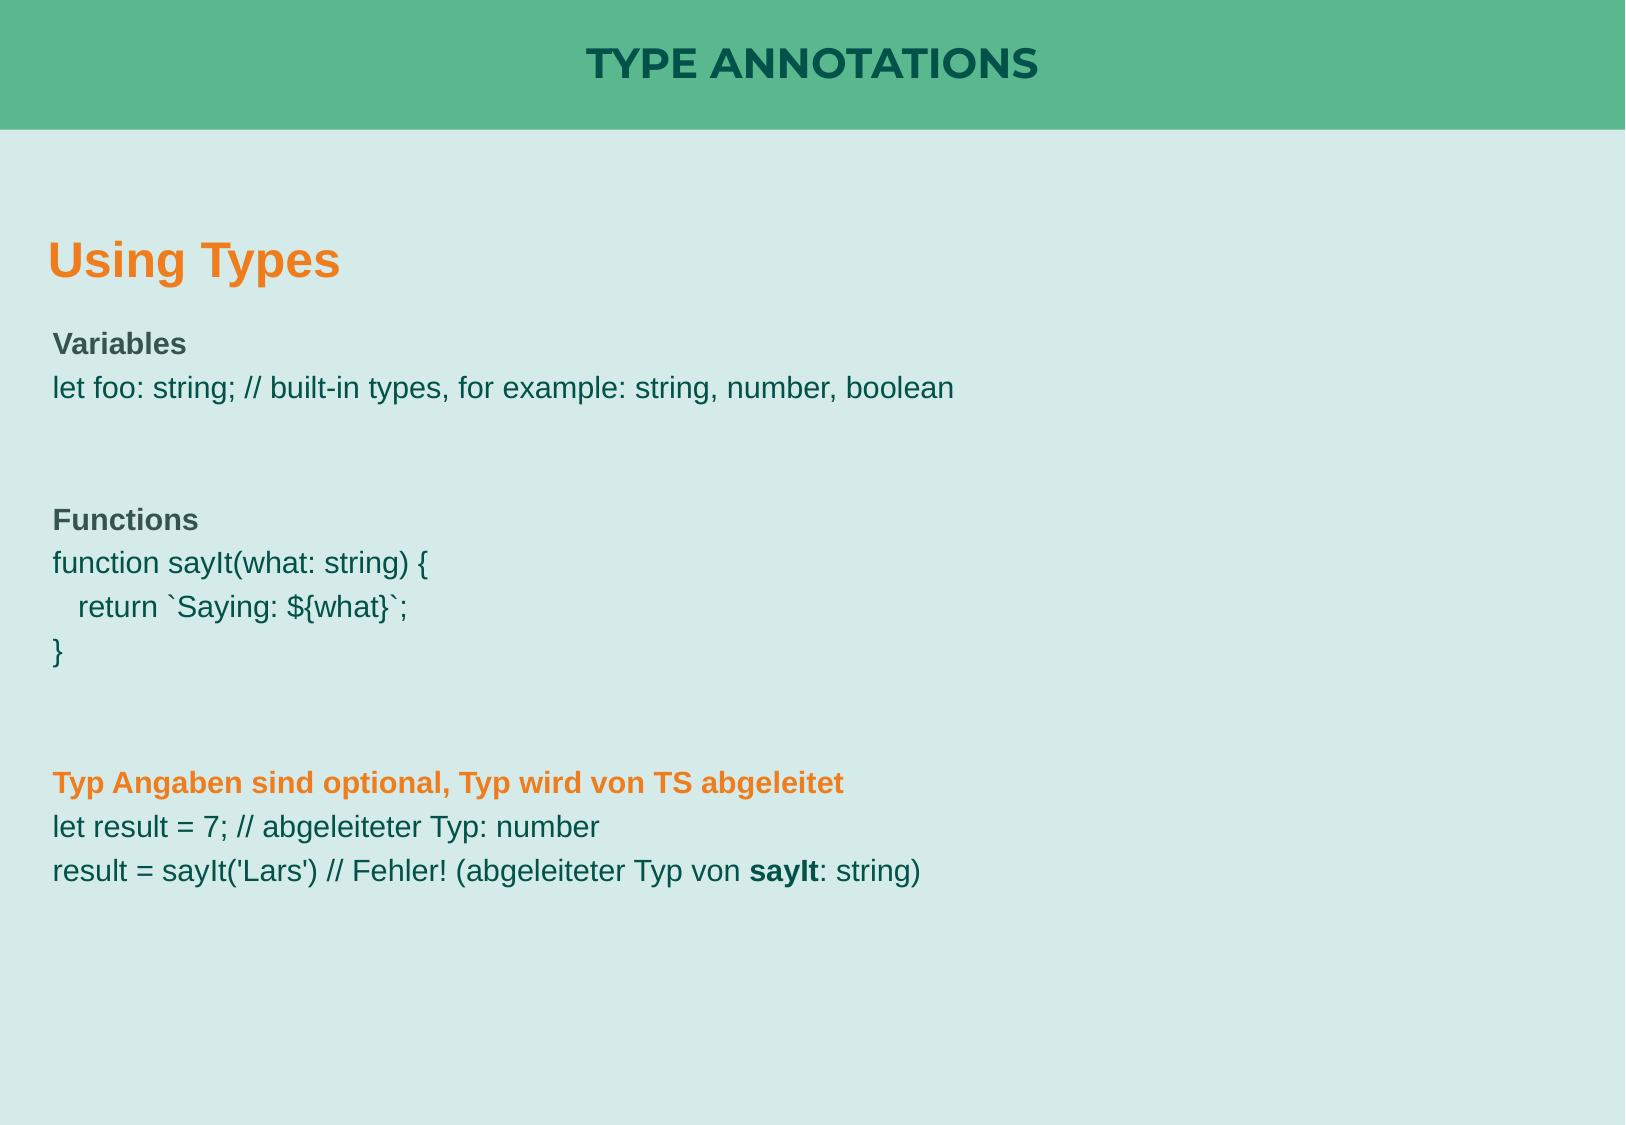

# Type annotations
Using Types
Variables
let foo: string; // built-in types, for example: string, number, boolean

Functions
function sayIt(what: string) {
   return `Saying: ${what}`;
}

Typ Angaben sind optional, Typ wird von TS abgeleitet
let result = 7; // abgeleiteter Typ: number
result = sayIt('Lars') // Fehler! (abgeleiteter Typ von sayIt: string)